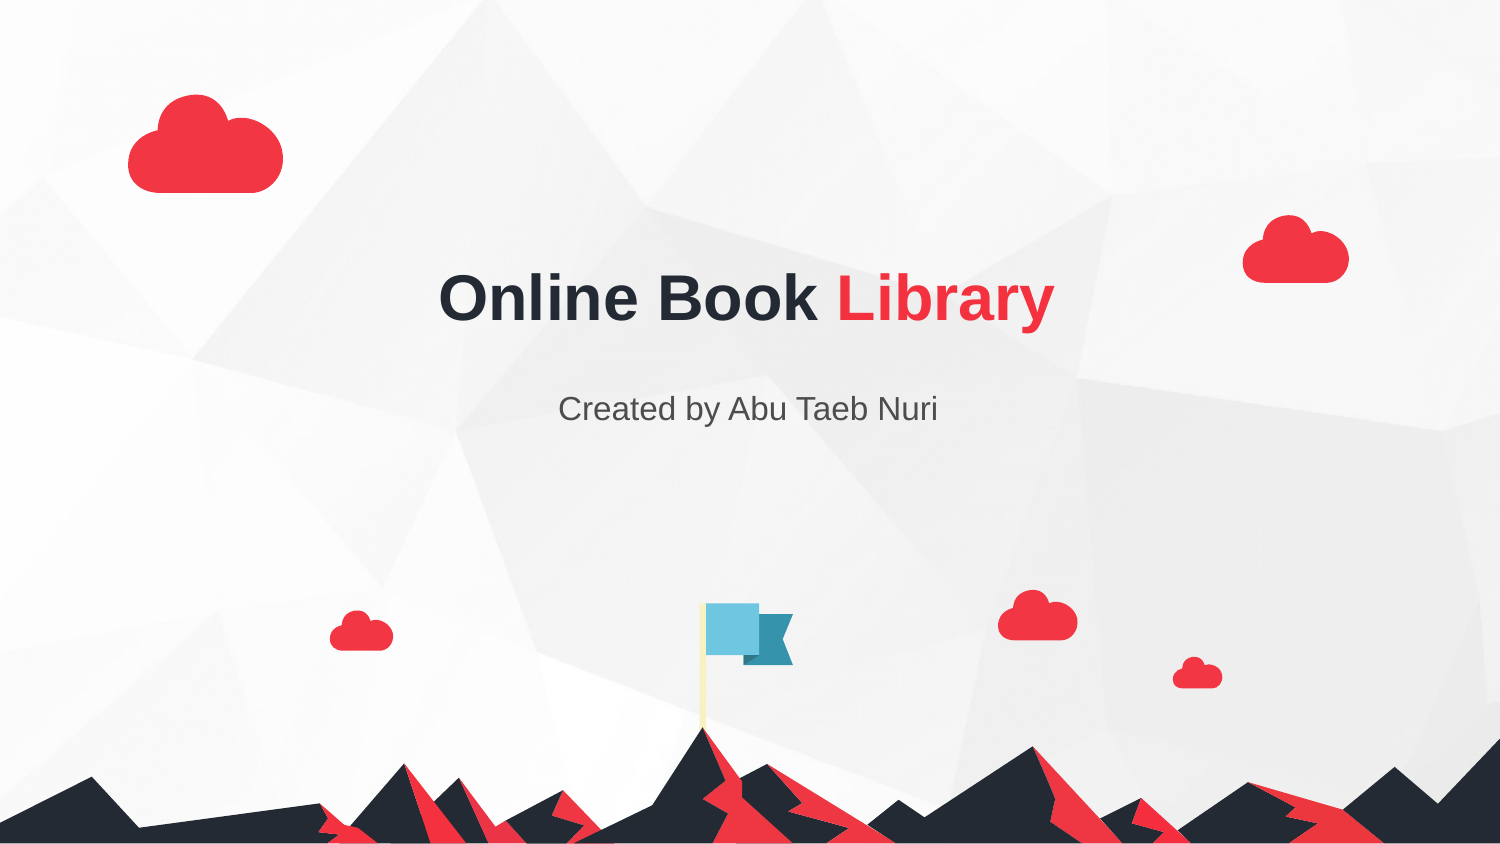

Online Book Library
Created by Abu Taeb Nuri